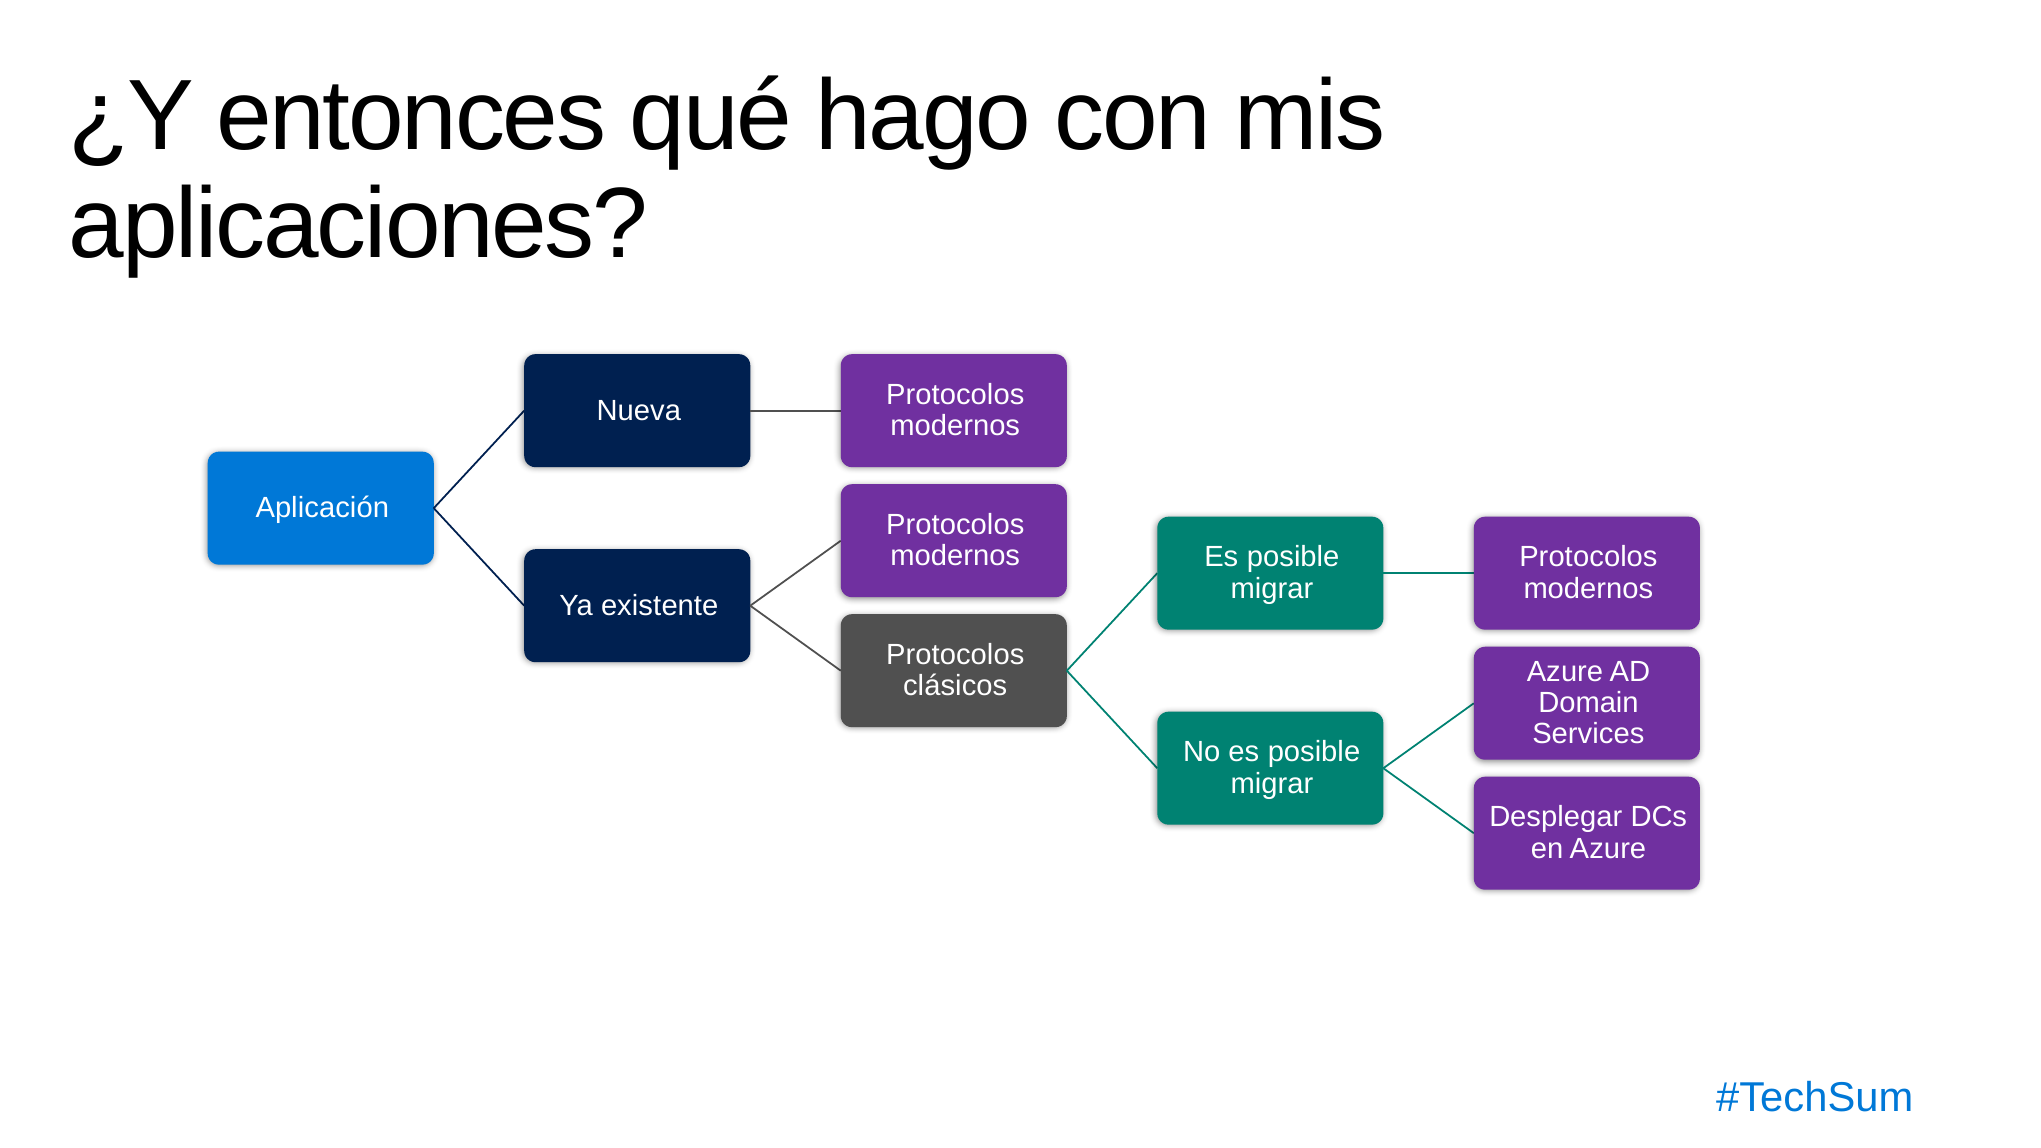

# ¿Y entonces qué hago con mis aplicaciones?
Aplicación

Nueva

Protocolos modernos

Ya existente

Protocolos modernos

Protocolos clásicos

Es posible migrar

Protocolos modernos

No es posible migrar

Azure AD Domain Services

Desplegar DCs en Azure